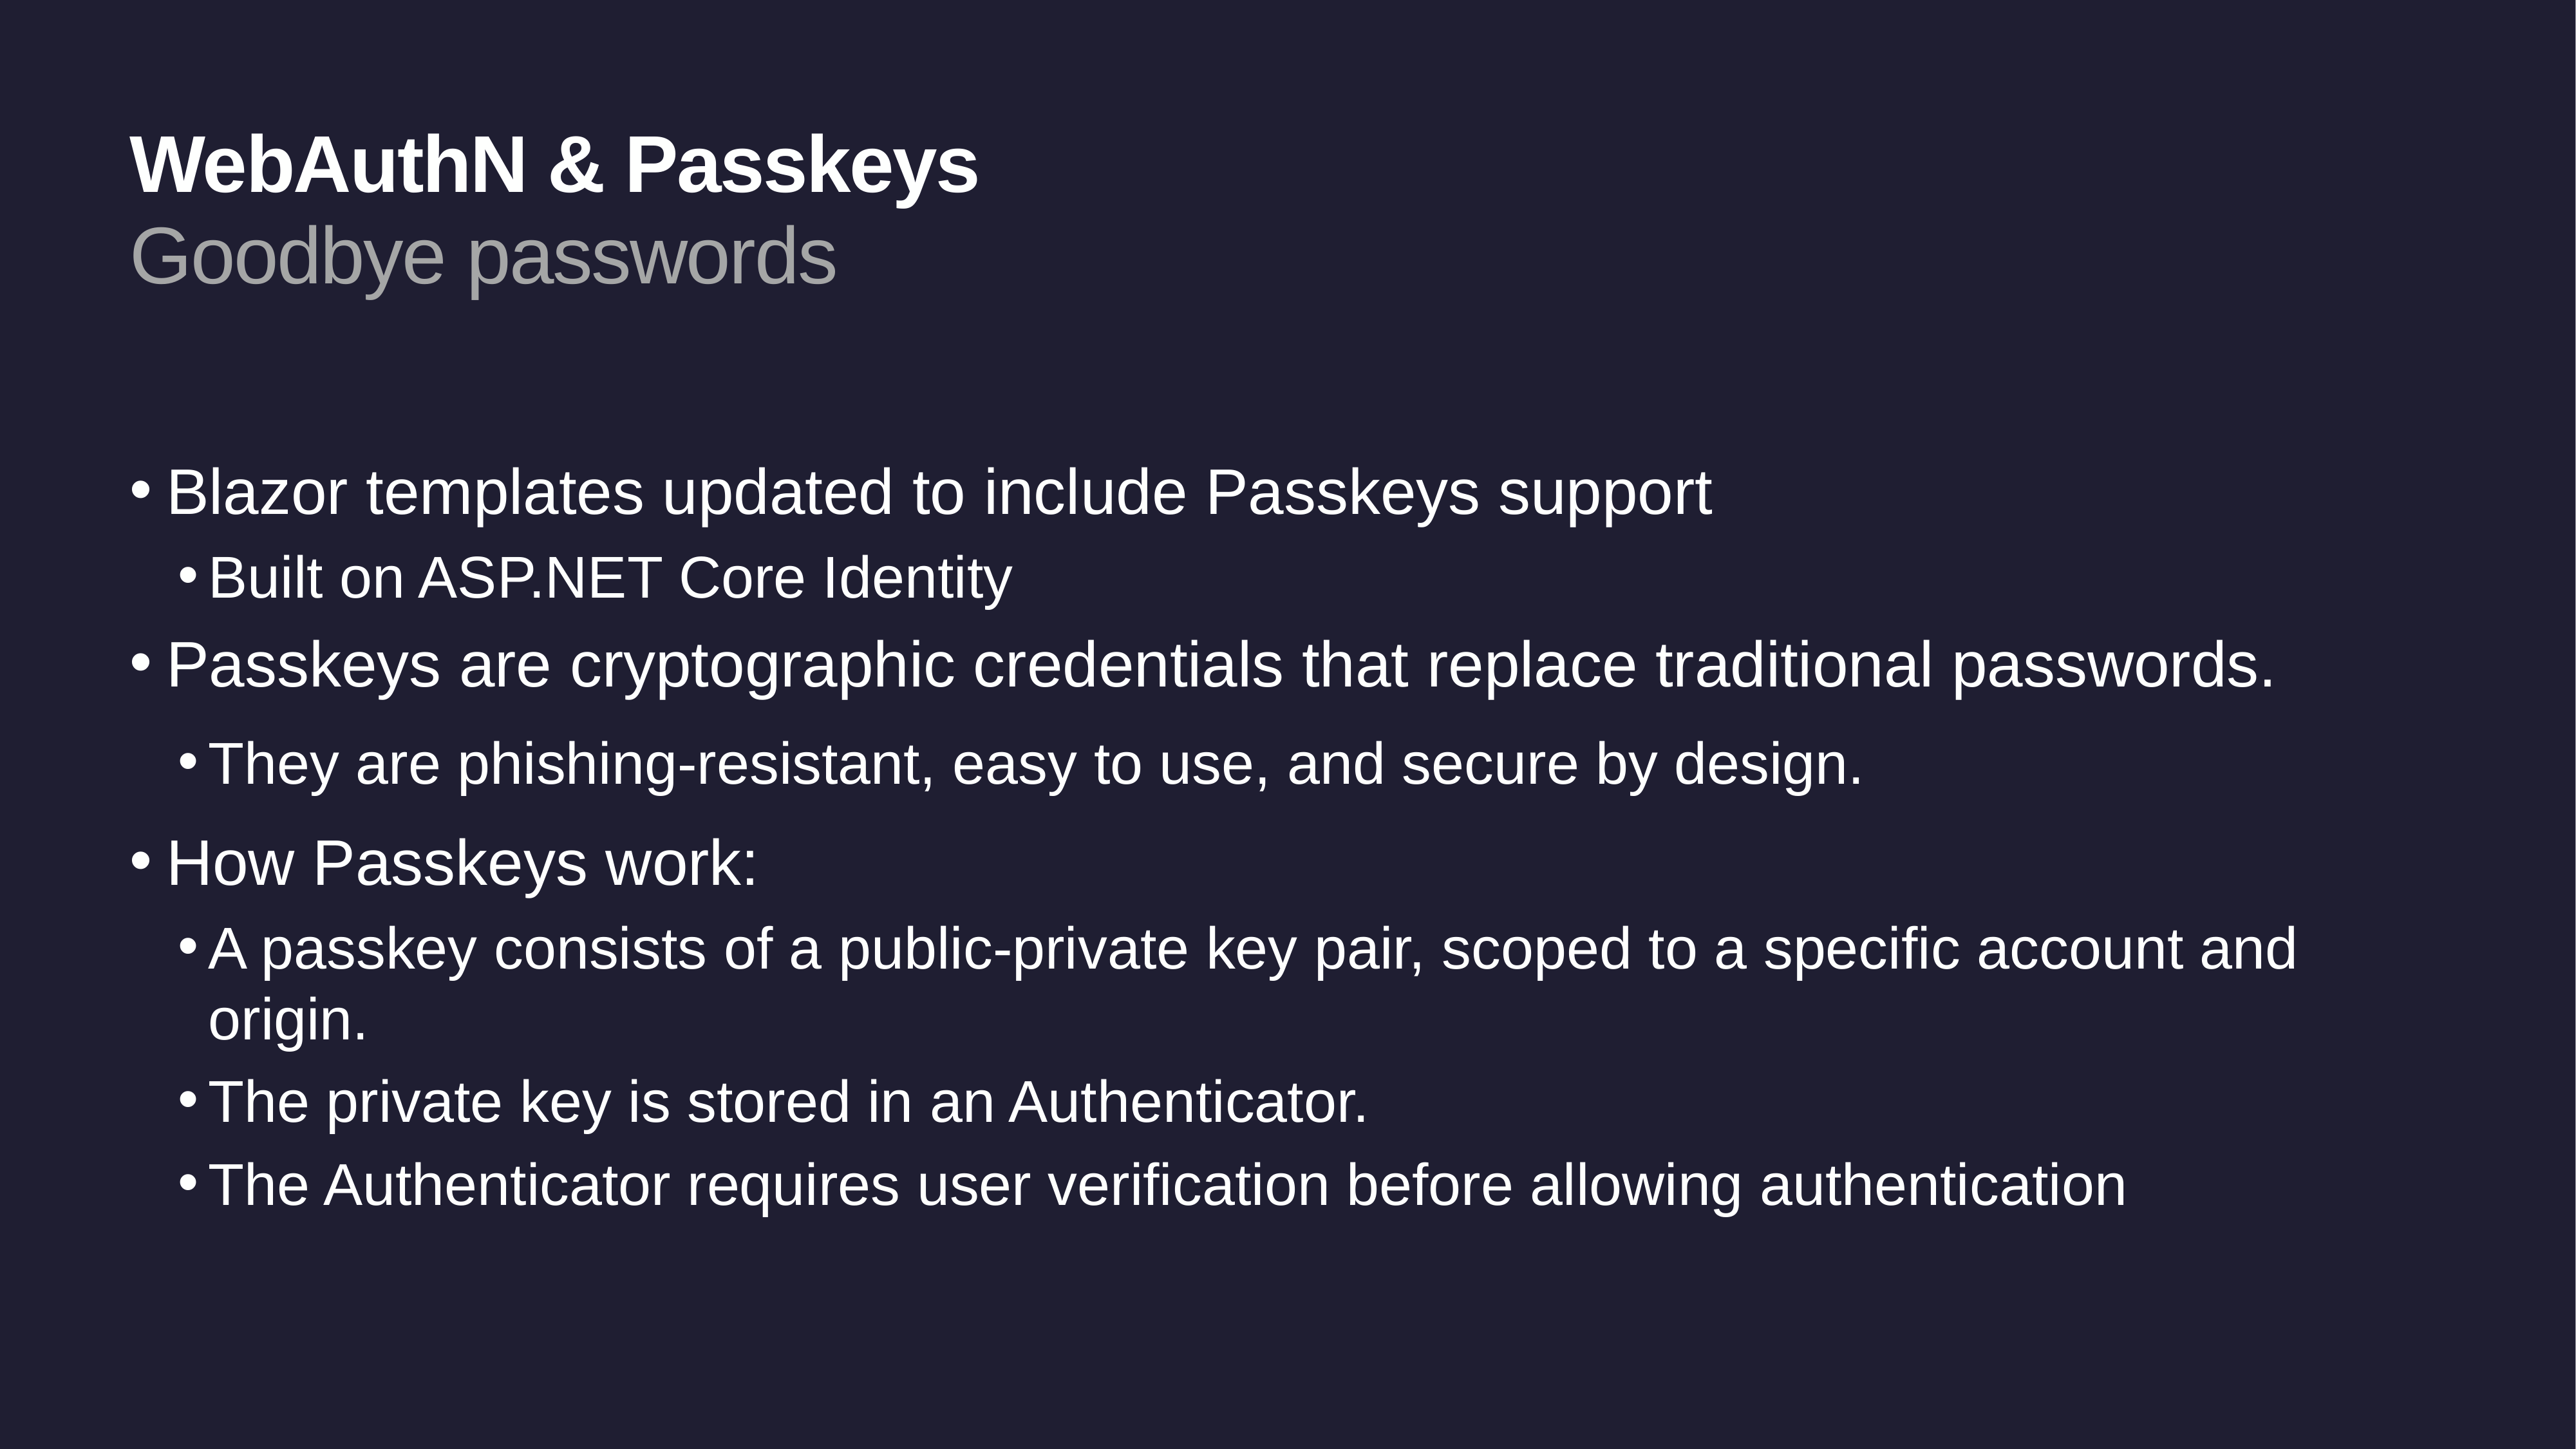

WebAuthN & Passkeys
Goodbye passwords
Blazor templates updated to include Passkeys support
Built on ASP.NET Core Identity
Passkeys are cryptographic credentials that replace traditional passwords.
They are phishing-resistant, easy to use, and secure by design.
How Passkeys work:
A passkey consists of a public-private key pair, scoped to a specific account and origin.
The private key is stored in an Authenticator.
The Authenticator requires user verification before allowing authentication